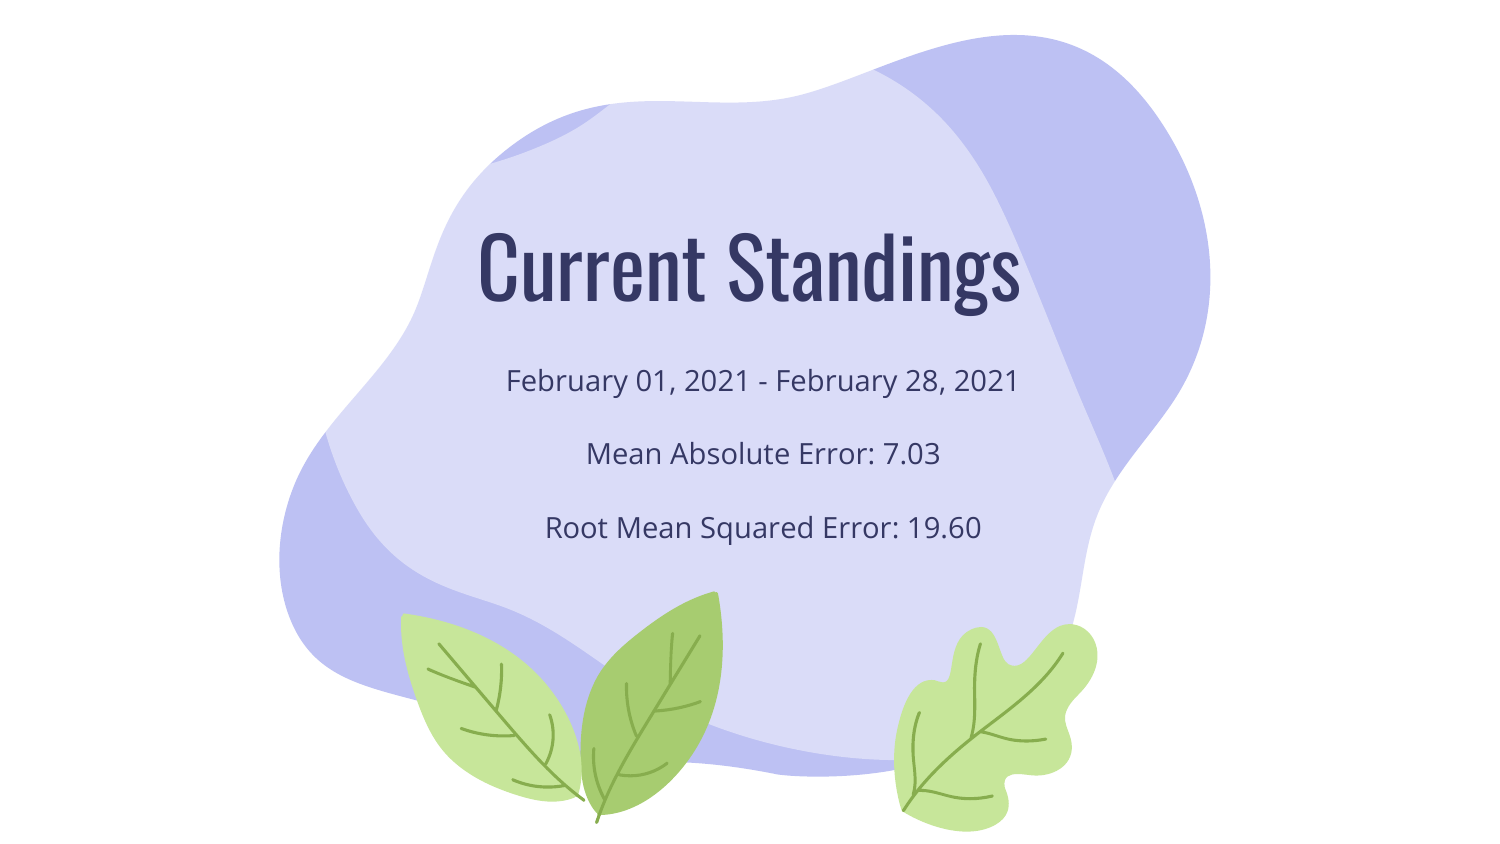

# Current Standings
February 01, 2021 - February 28, 2021
Mean Absolute Error: 7.03
Root Mean Squared Error: 19.60